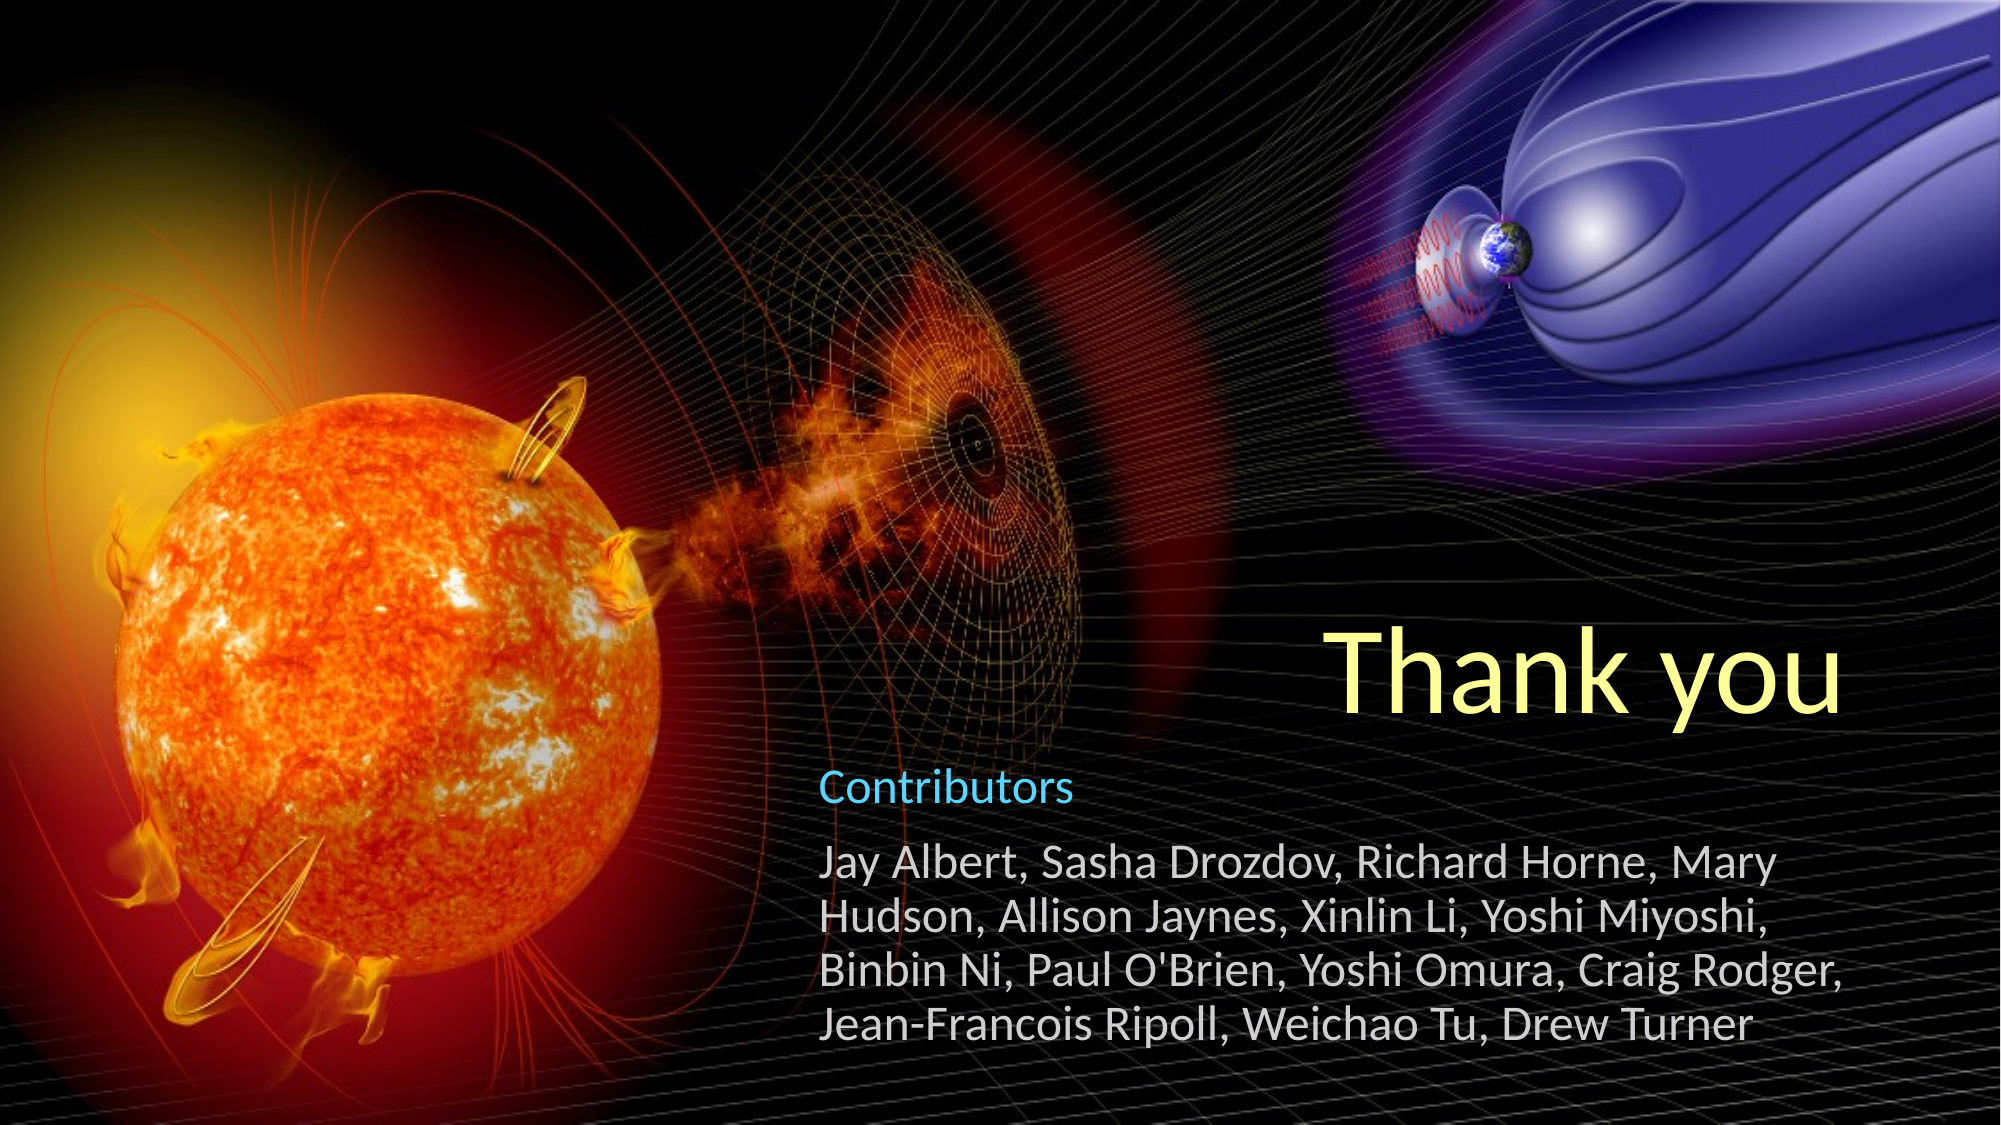

# Thank you
Contributors
Jay Albert, Sasha Drozdov, Richard Horne, Mary Hudson, Allison Jaynes, Xinlin Li, Yoshi Miyoshi, Binbin Ni, Paul O'Brien, Yoshi Omura, Craig Rodger, Jean-Francois Ripoll, Weichao Tu, Drew Turner